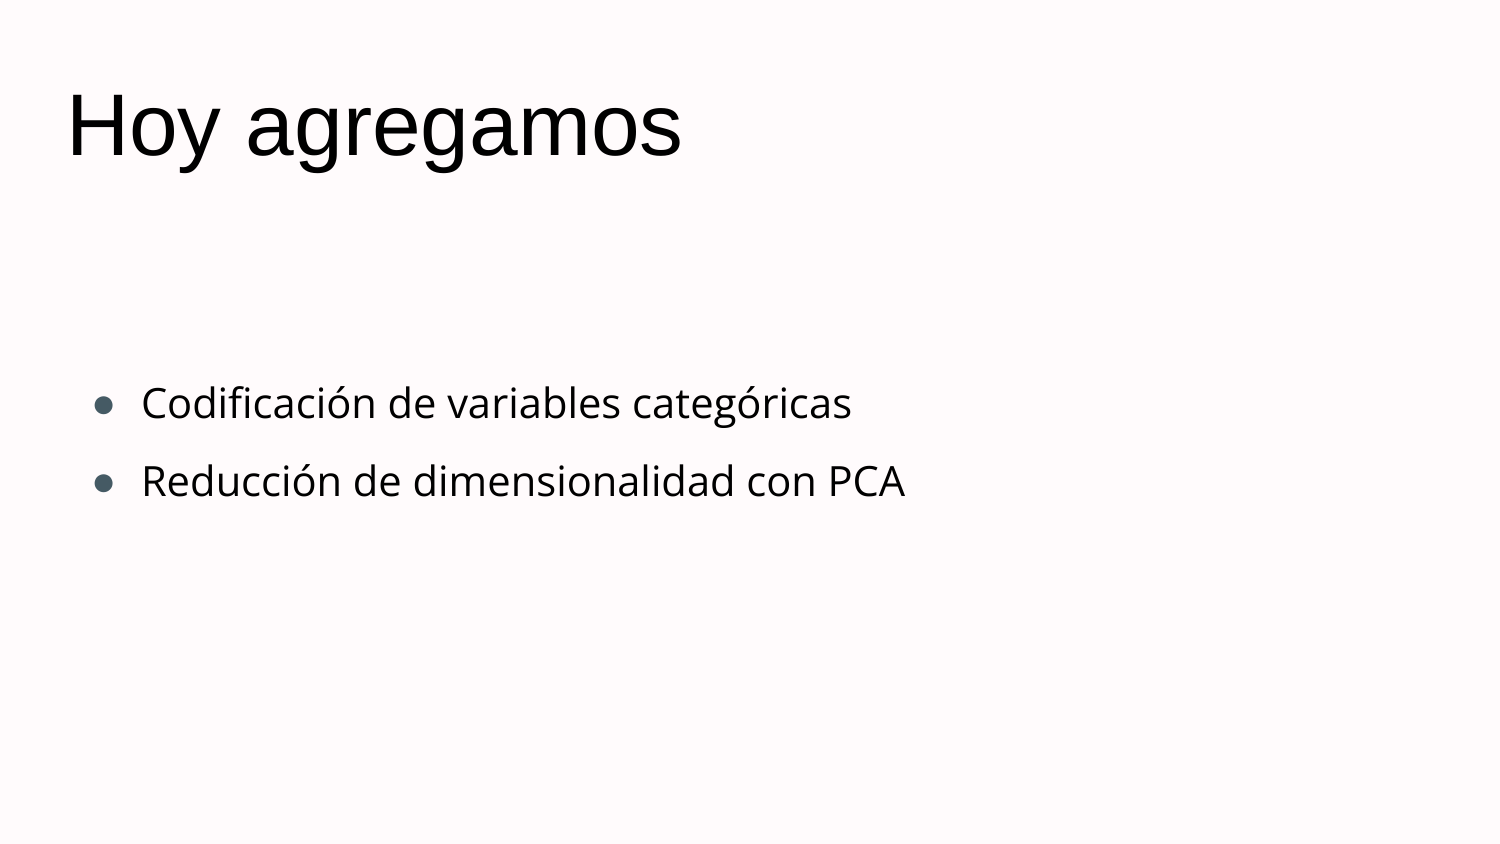

# Hoy agregamos
Codificación de variables categóricas
Reducción de dimensionalidad con PCA